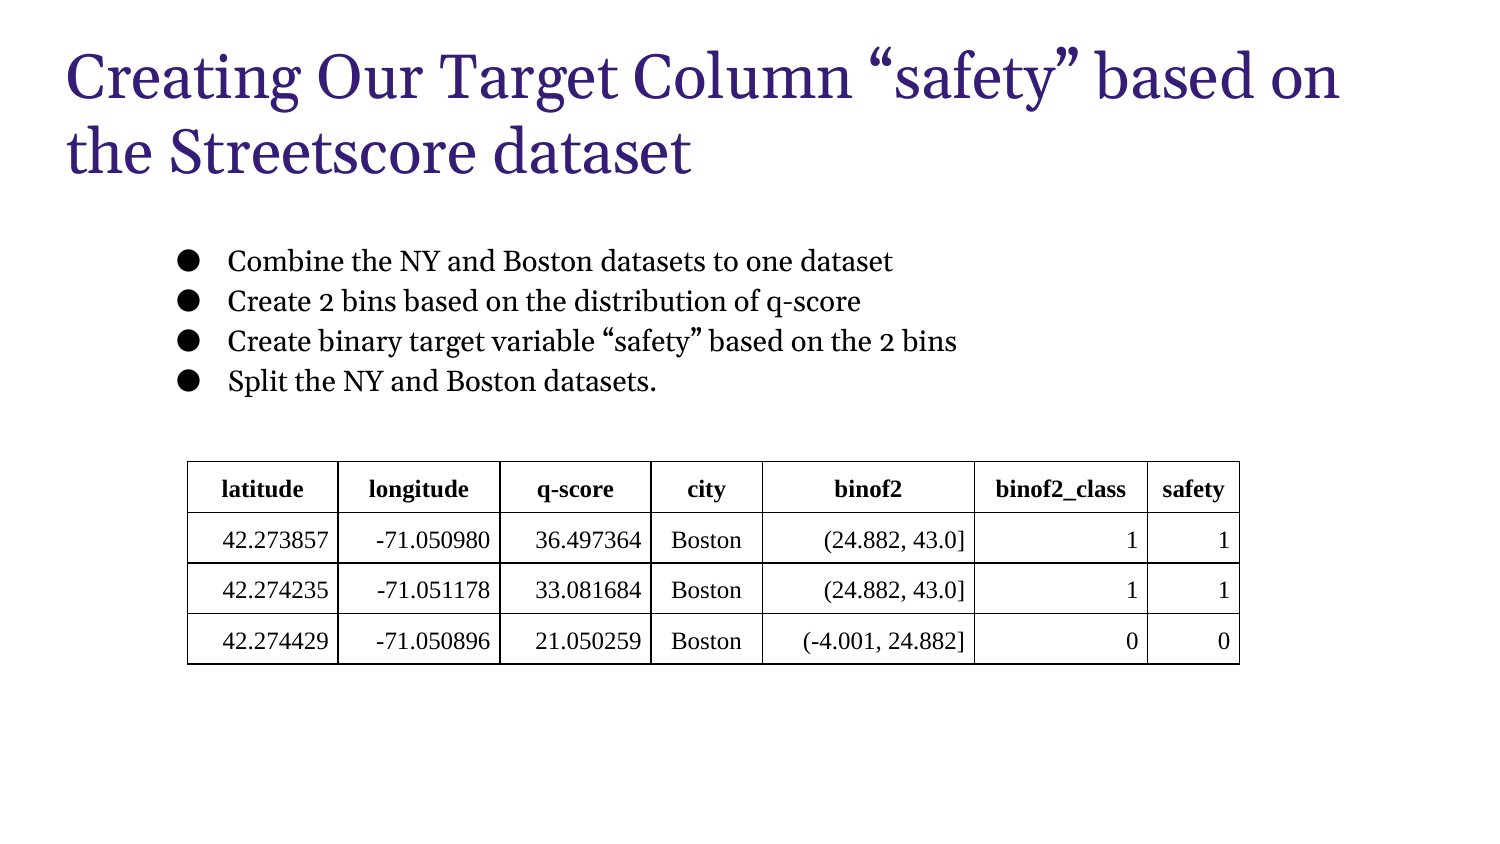

# Creating Our Target Column “safety” based on the Streetscore dataset
Combine the NY and Boston datasets to one dataset
Create 2 bins based on the distribution of q-score
Create binary target variable “safety” based on the 2 bins
Split the NY and Boston datasets.

| latitude | longitude | q-score | city | binof2 | binof2\_class | safety |
| --- | --- | --- | --- | --- | --- | --- |
| 42.273857 | -71.050980 | 36.497364 | Boston | (24.882, 43.0] | 1 | 1 |
| 42.274235 | -71.051178 | 33.081684 | Boston | (24.882, 43.0] | 1 | 1 |
| 42.274429 | -71.050896 | 21.050259 | Boston | (-4.001, 24.882] | 0 | 0 |